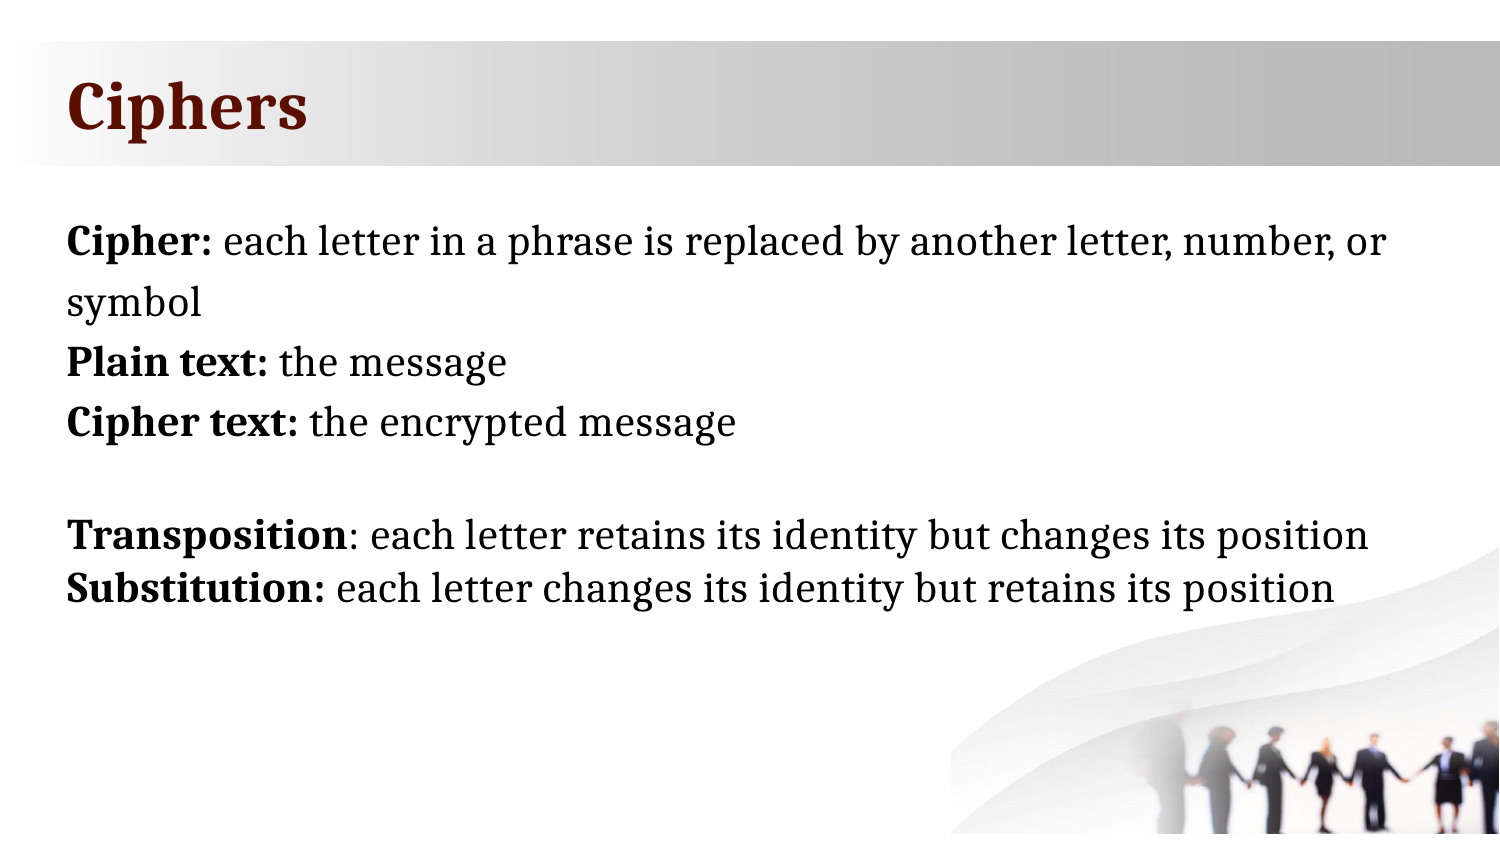

# Ciphers
Cipher: each letter in a phrase is replaced by another letter, number, or symbol
Plain text: the message
Cipher text: the encrypted message

Transposition: each letter retains its identity but changes its position
Substitution: each letter changes its identity but retains its position